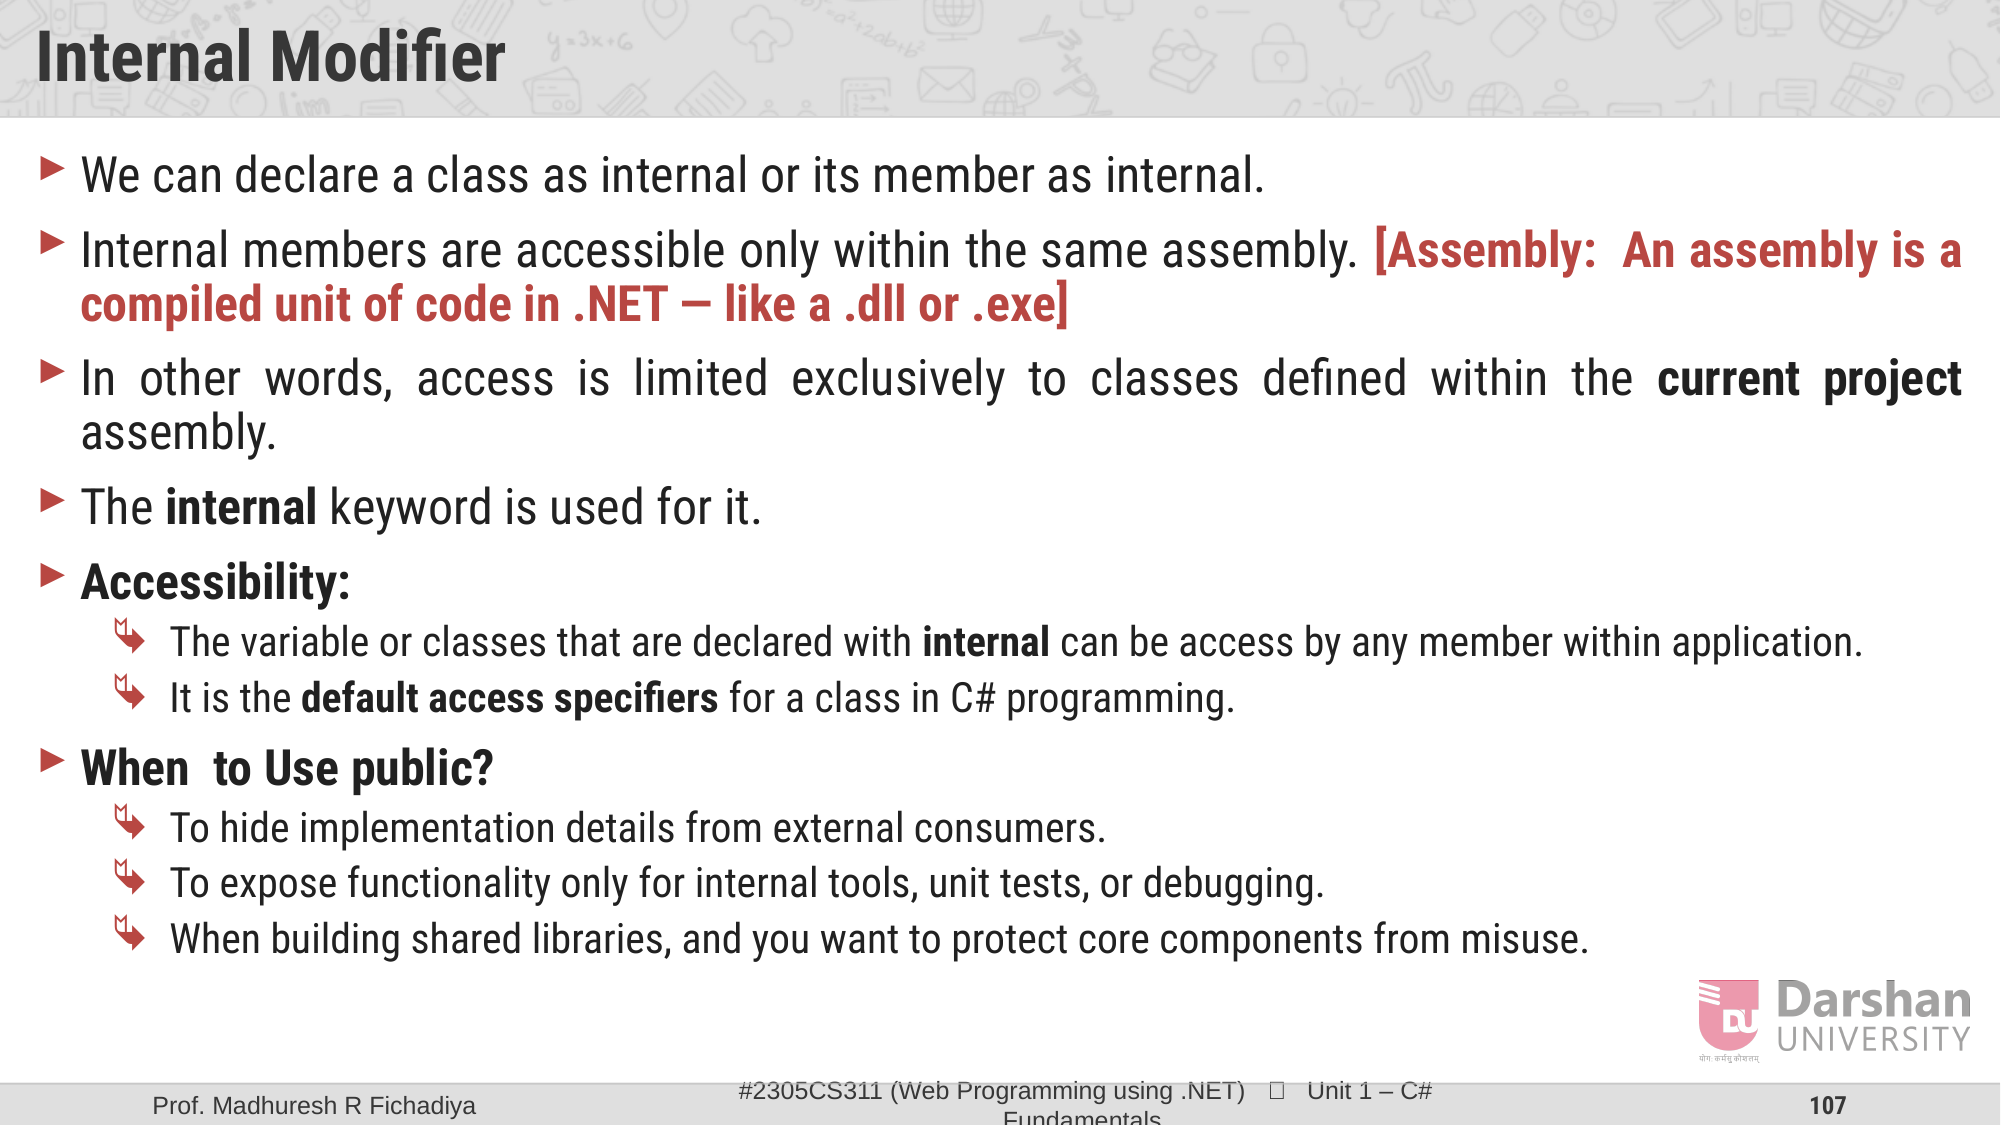

# Internal Modifier
We can declare a class as internal or its member as internal.
Internal members are accessible only within the same assembly. [Assembly:  An assembly is a compiled unit of code in .NET — like a .dll or .exe]
In other words, access is limited exclusively to classes defined within the current project assembly.
The internal keyword is used for it.
Accessibility:
The variable or classes that are declared with internal can be access by any member within application.
It is the default access specifiers for a class in C# programming.
When  to Use public?
To hide implementation details from external consumers.
To expose functionality only for internal tools, unit tests, or debugging.
When building shared libraries, and you want to protect core components from misuse.